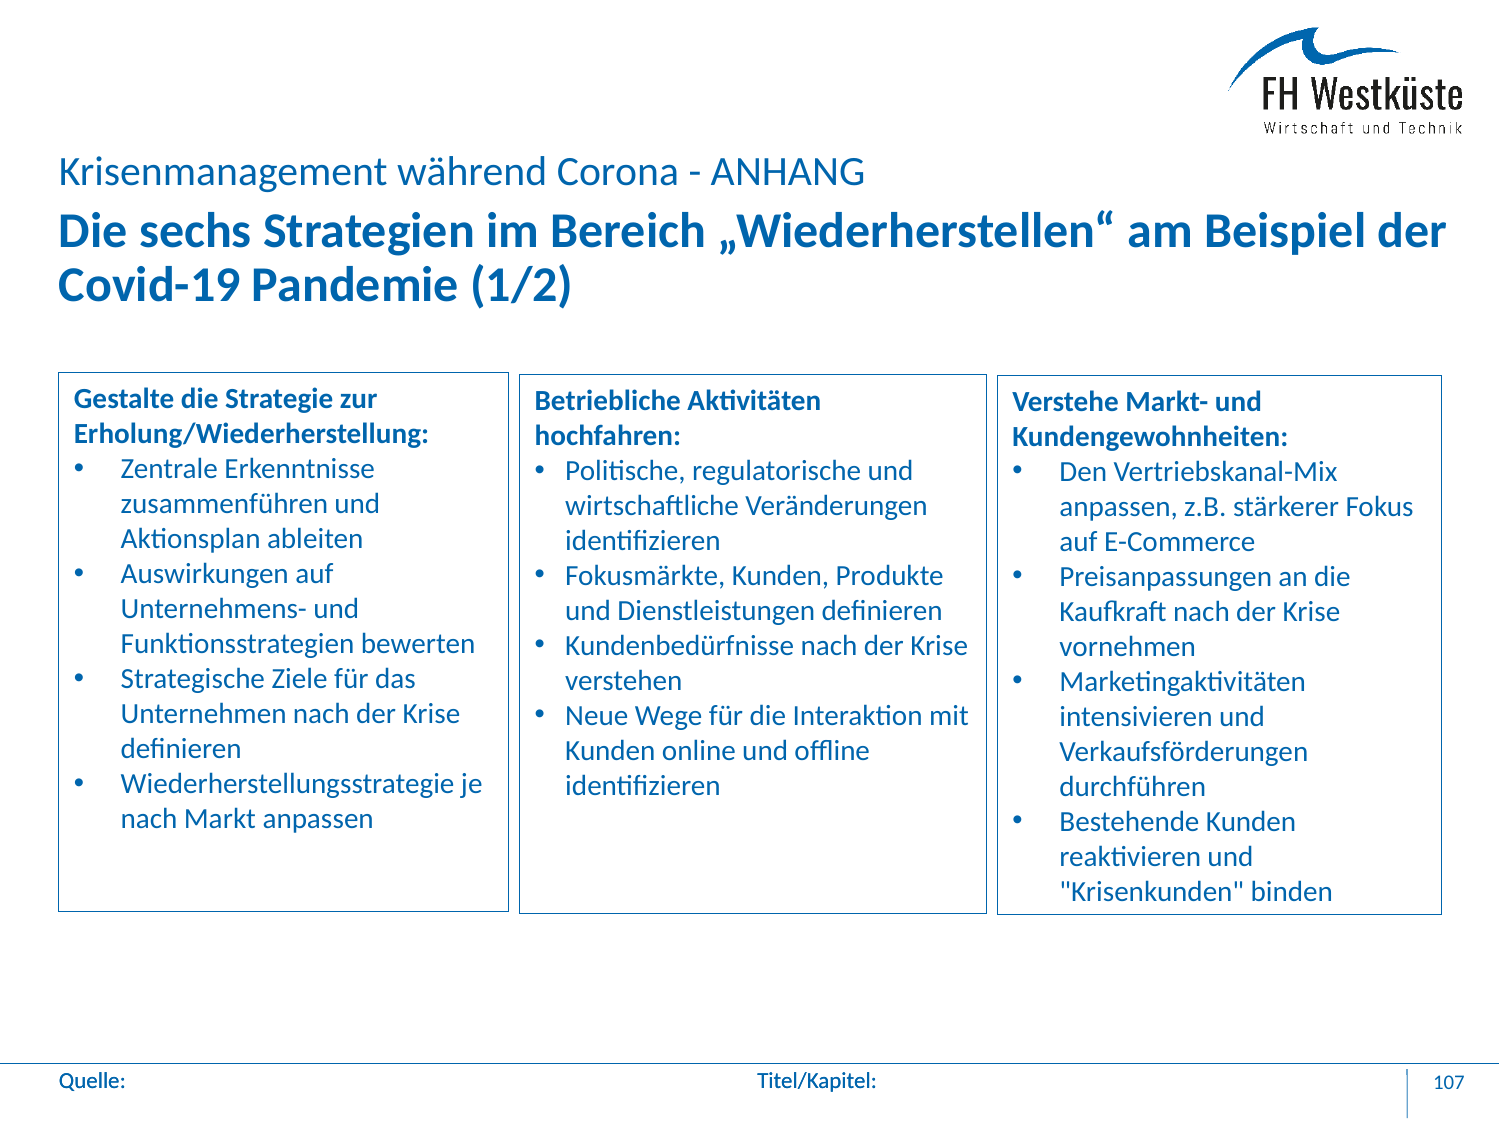

Krisenmanagement während Corona - ANHANG
# Die sechs Strategien im Bereich „Wiederherstellen“ am Beispiel der Covid-19 Pandemie (1/2)
Gestalte die Strategie zur Erholung/Wiederherstellung:
Zentrale Erkenntnisse zusammenführen und Aktionsplan ableiten
Auswirkungen auf Unternehmens- und Funktionsstrategien bewerten
Strategische Ziele für das Unternehmen nach der Krise definieren
Wiederherstellungsstrategie je nach Markt anpassen

Betriebliche Aktivitäten hochfahren:
Politische, regulatorische und wirtschaftliche Veränderungen identifizieren
Fokusmärkte, Kunden, Produkte und Dienstleistungen definieren
Kundenbedürfnisse nach der Krise verstehen
Neue Wege für die Interaktion mit Kunden online und offline identifizieren

Verstehe Markt- und Kundengewohnheiten:
Den Vertriebskanal-Mix anpassen, z.B. stärkerer Fokus auf E-Commerce
Preisanpassungen an die Kaufkraft nach der Krise vornehmen
Marketingaktivitäten intensivieren und Verkaufsförderungen durchführen
Bestehende Kunden reaktivieren und "Krisenkunden" binden

107